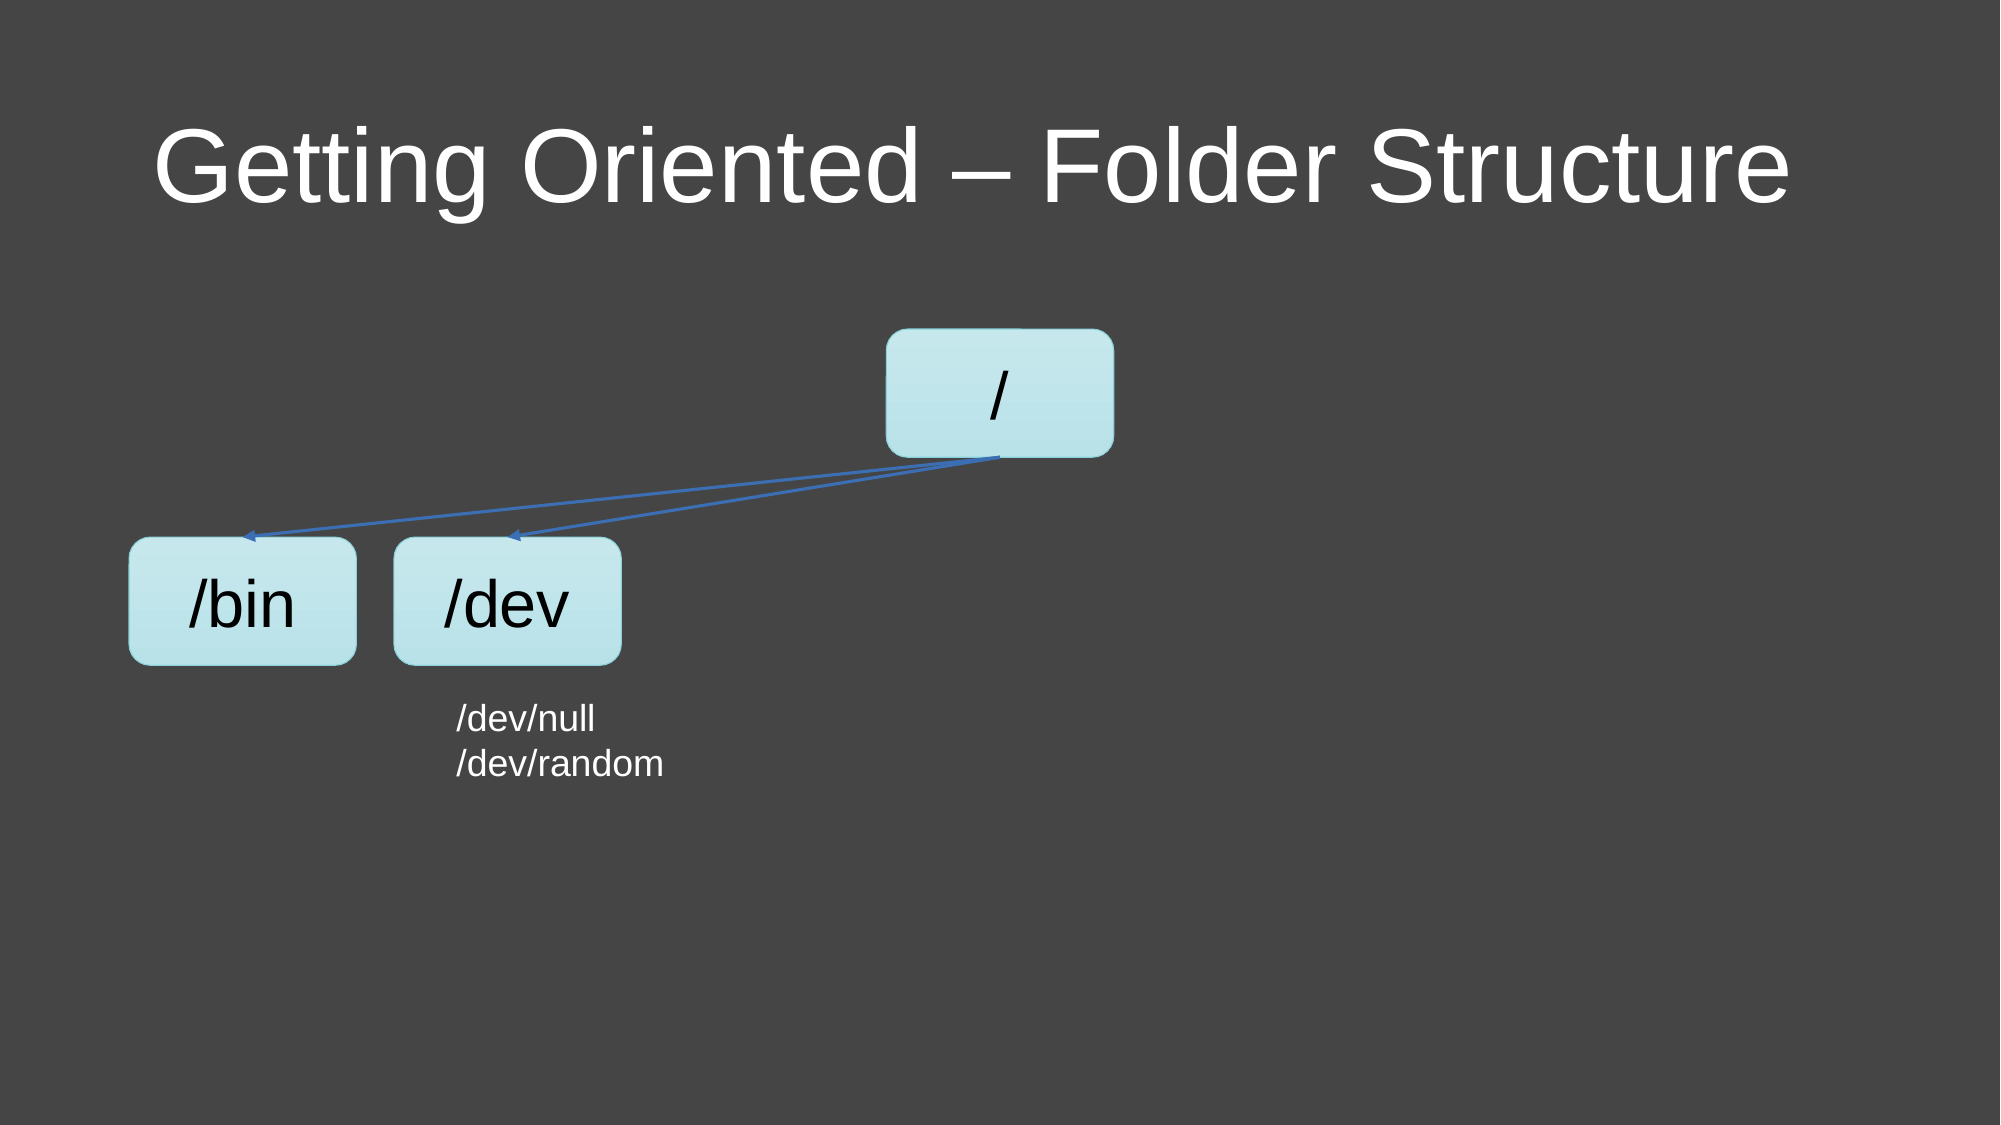

# Getting Oriented – Folder Structure
/
/bin
/dev
/dev/null
/dev/random